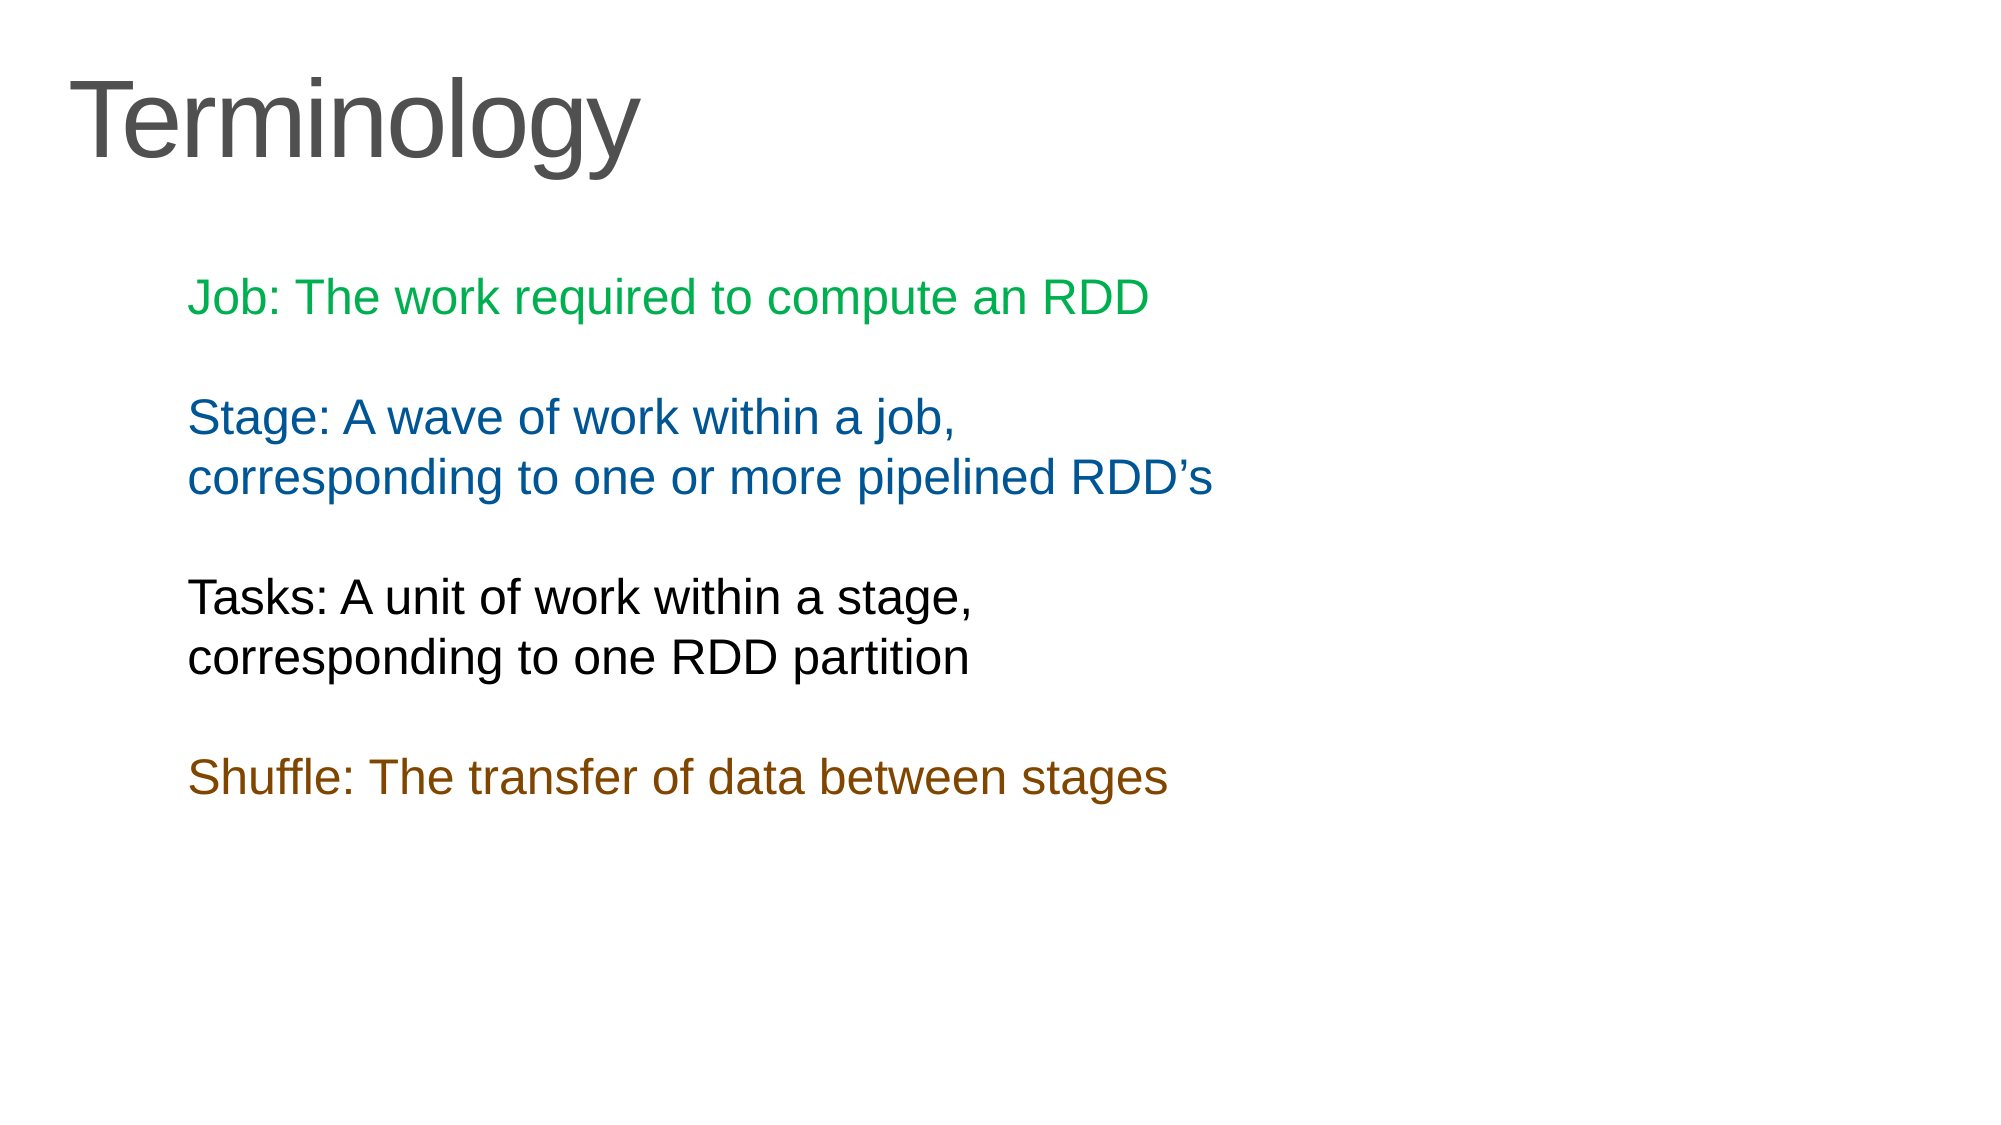

# Terminology
Job: The work required to compute an RDD

Stage: A wave of work within a job, corresponding to one or more pipelined RDD’s

Tasks: A unit of work within a stage, corresponding to one RDD partition

Shuffle: The transfer of data between stages